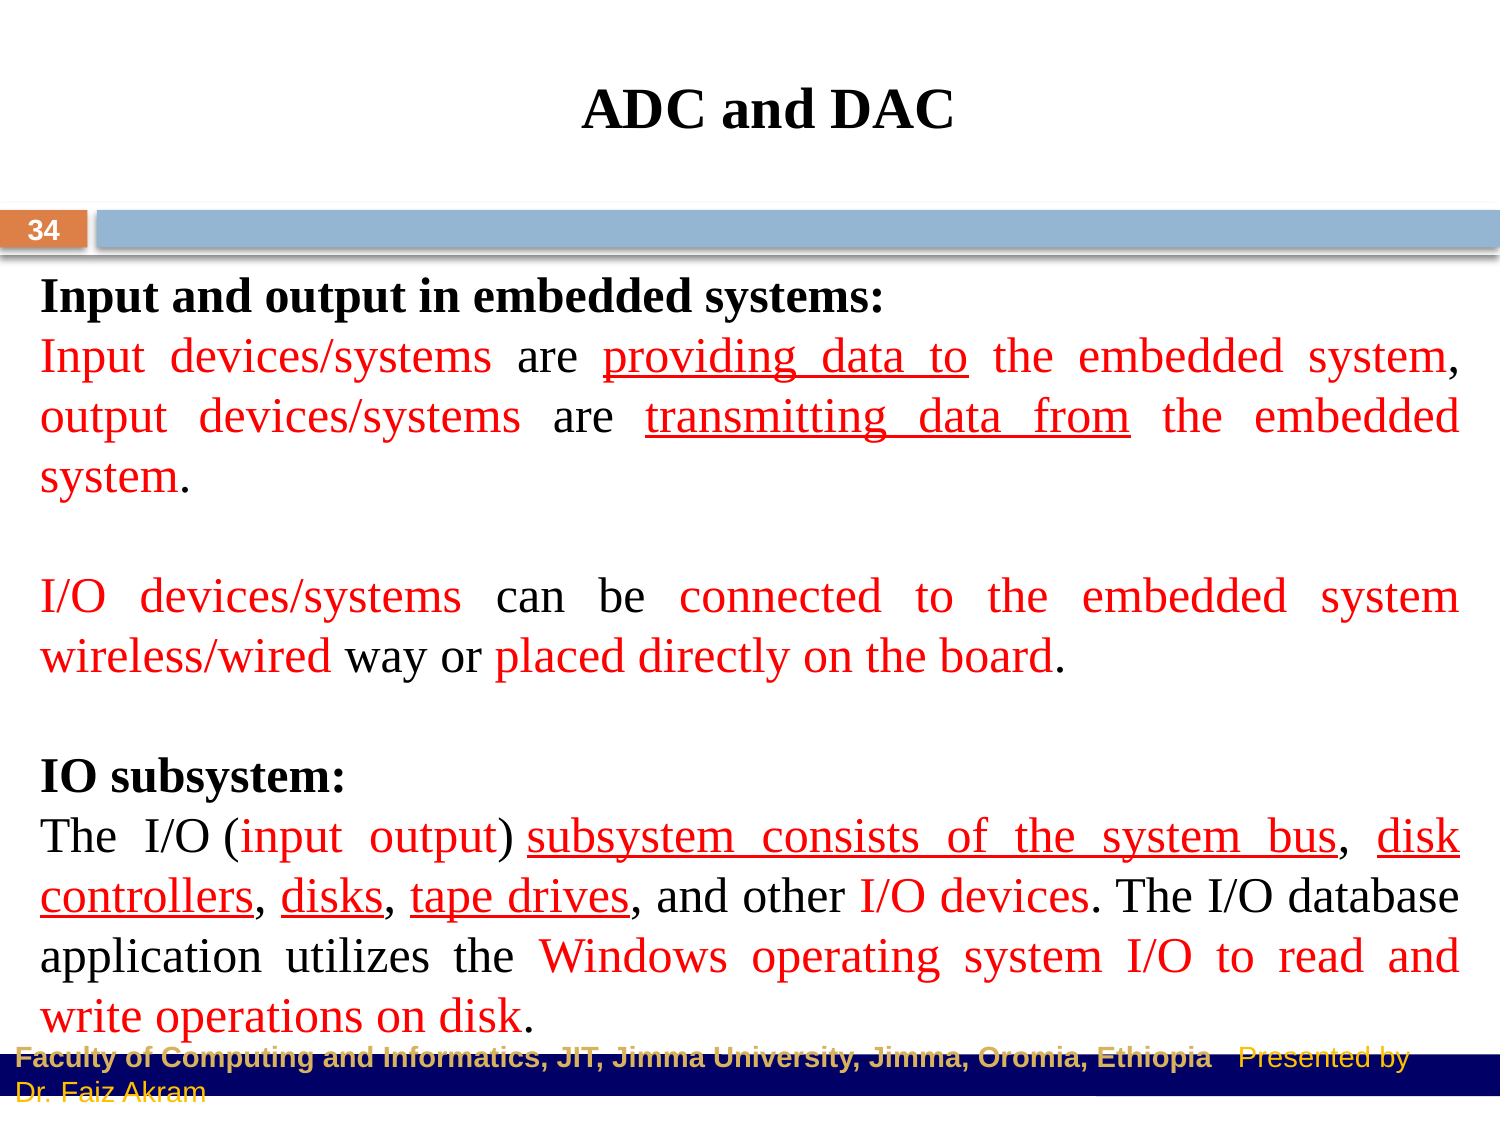

ADC and DAC

Input and output in embedded systems:
Input devices/systems are providing data to the embedded system, output devices/systems are transmitting data from the embedded system.

I/O devices/systems can be connected to the embedded system wireless/wired way or placed directly on the board.

IO subsystem:
The I/O (input output) subsystem consists of the system bus, disk controllers, disks, tape drives, and other I/O devices. The I/O database application utilizes the Windows operating system I/O to read and write operations on disk.

34
Faculty of Computing and Informatics, JIT, Jimma University, Jimma, Oromia, Ethiopia   Presented by Dr. Faiz Akram